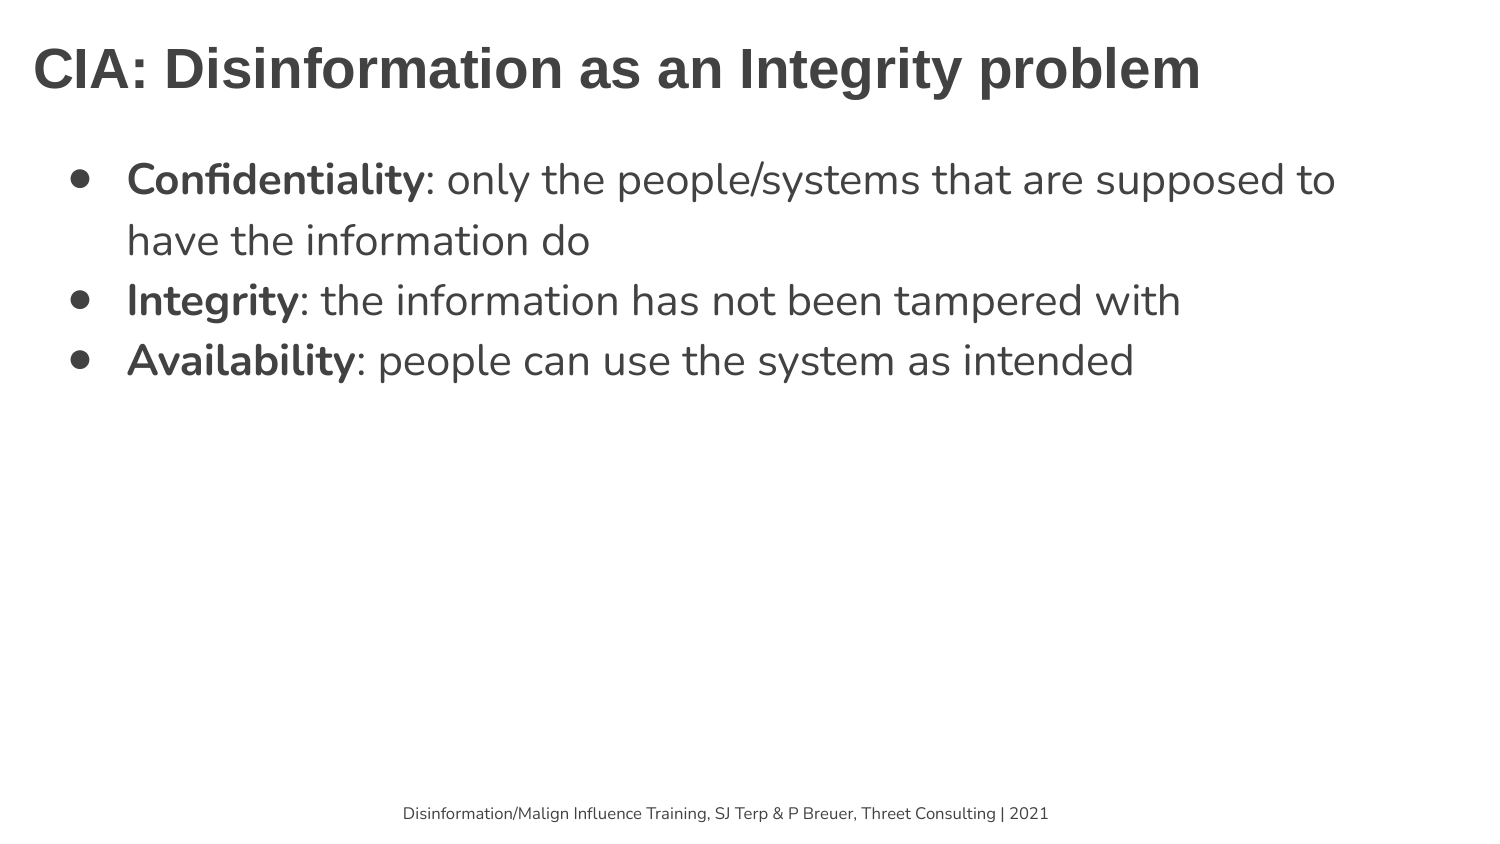

# CIA: Disinformation as an Integrity problem
Confidentiality: only the people/systems that are supposed to have the information do
Integrity: the information has not been tampered with
Availability: people can use the system as intended